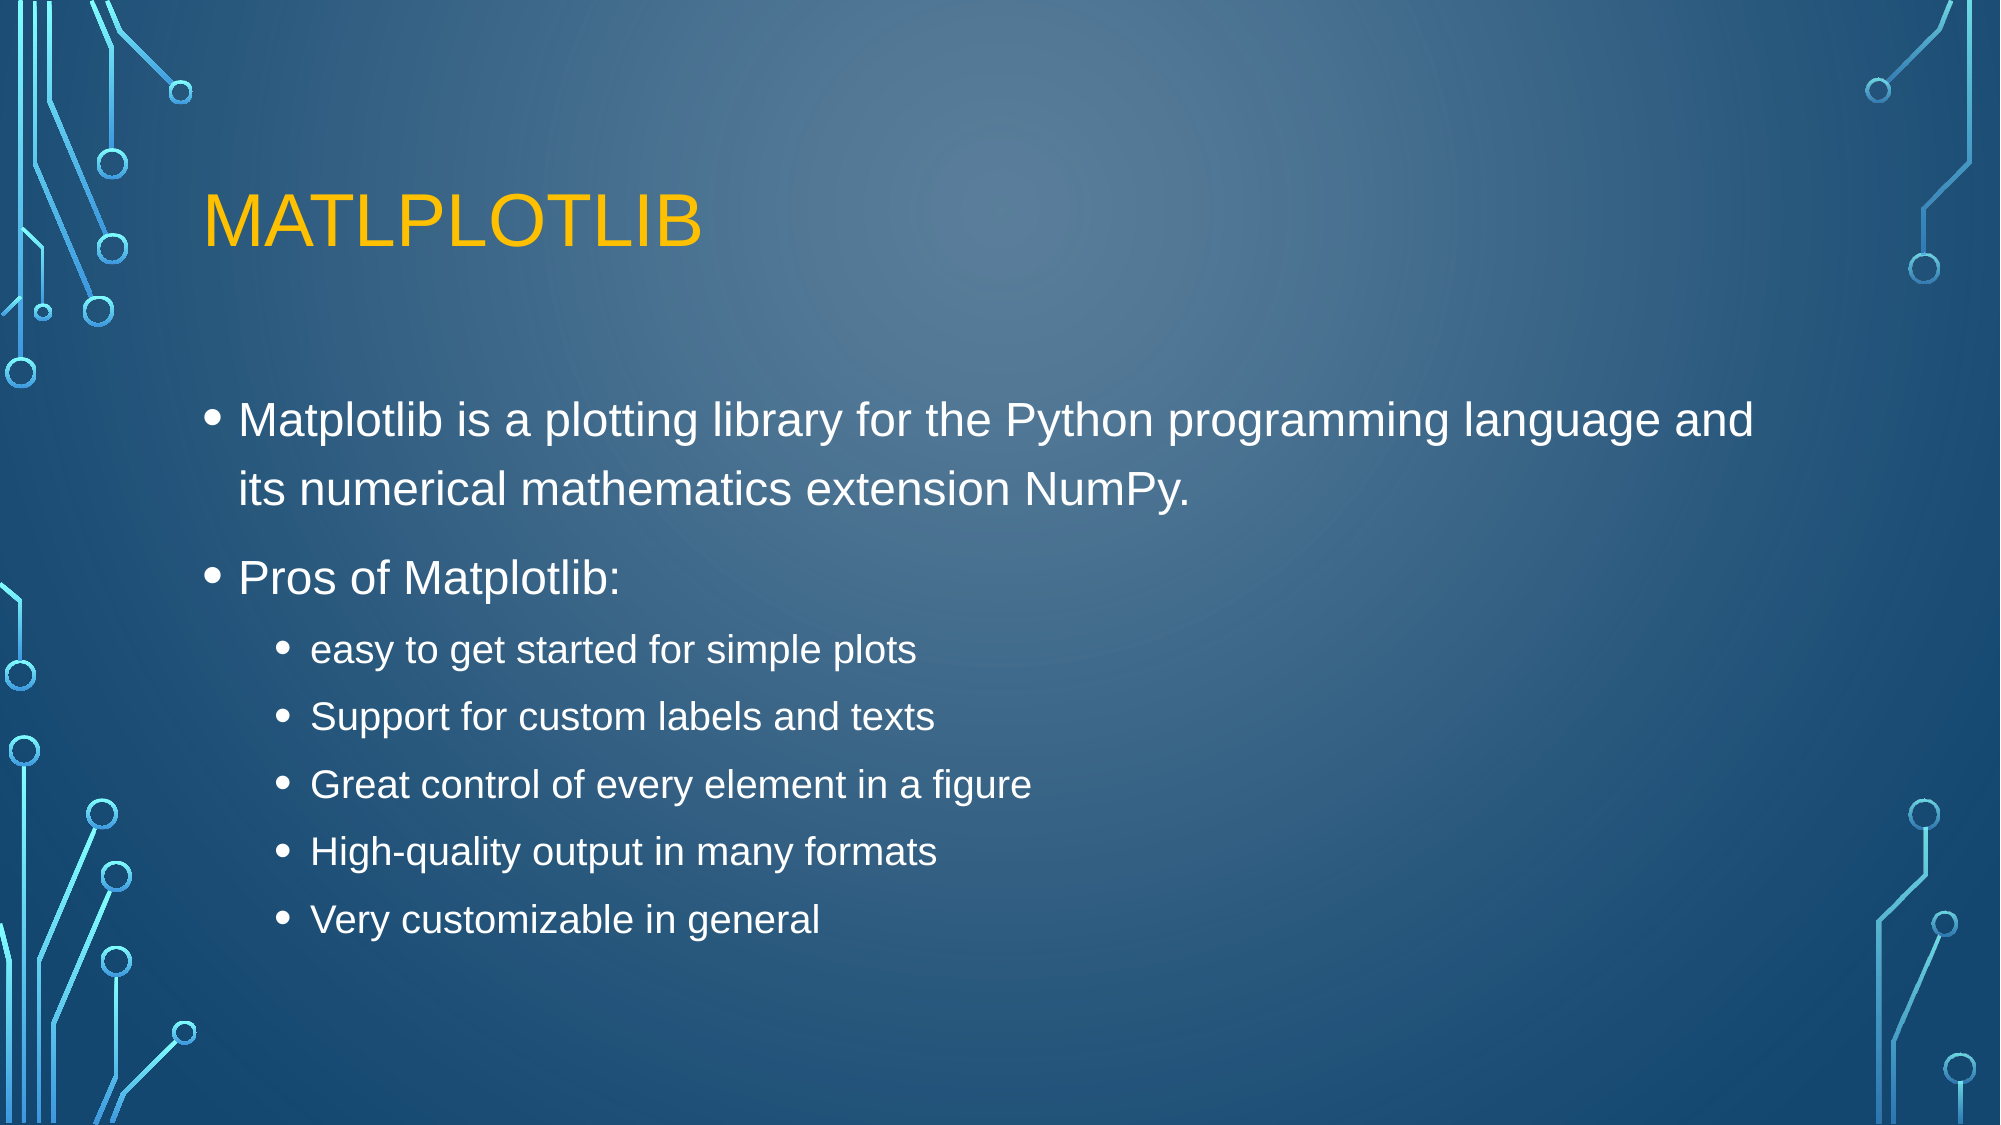

# MATLPLOTLIB
Matplotlib is a plotting library for the Python programming language and its numerical mathematics extension NumPy.
Pros of Matplotlib:
easy to get started for simple plots
Support for custom labels and texts
Great control of every element in a figure
High-quality output in many formats
Very customizable in general